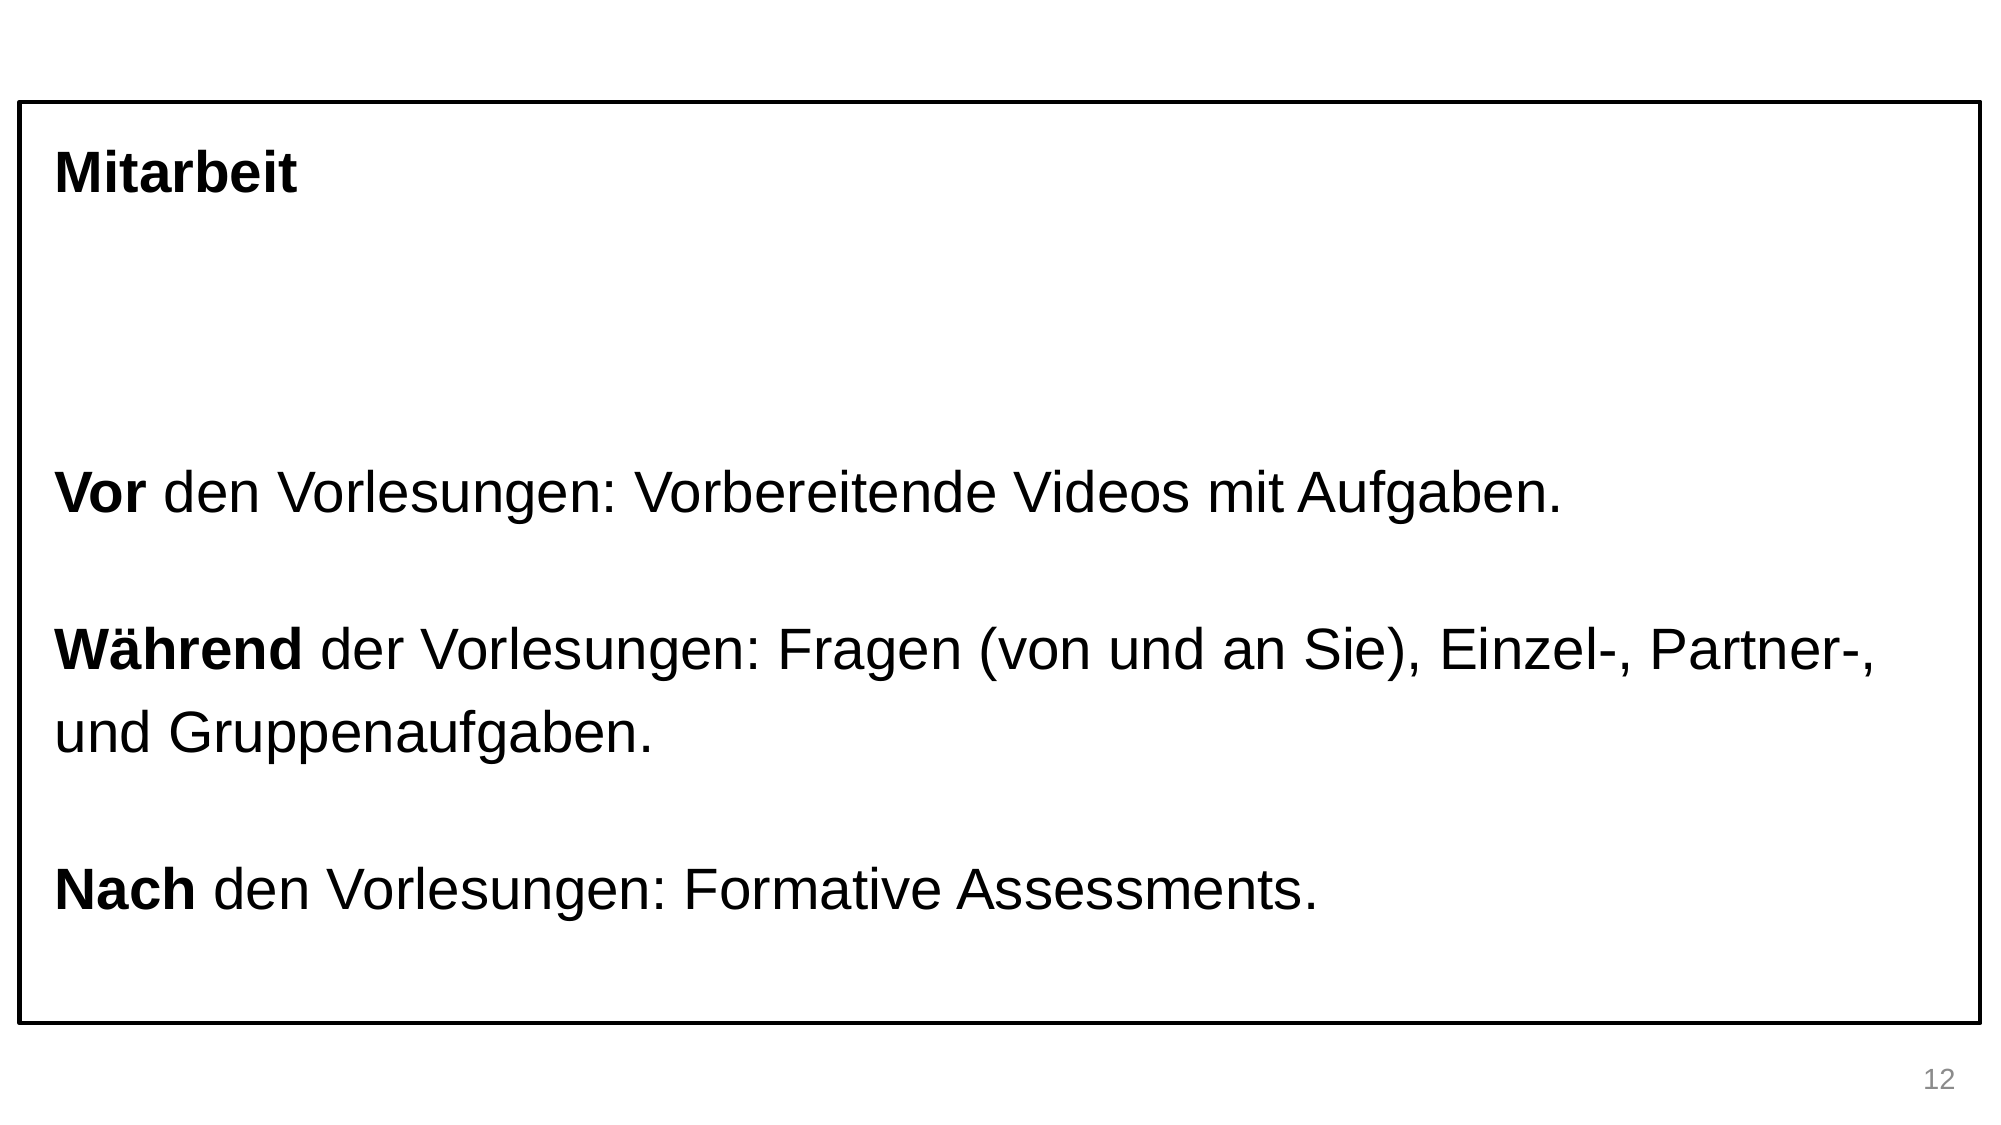

Mitarbeit
Vor den Vorlesungen: Vorbereitende Videos mit Aufgaben.

Während der Vorlesungen: Fragen (von und an Sie), Einzel-, Partner-, und Gruppenaufgaben.

Nach den Vorlesungen: Formative Assessments.
12